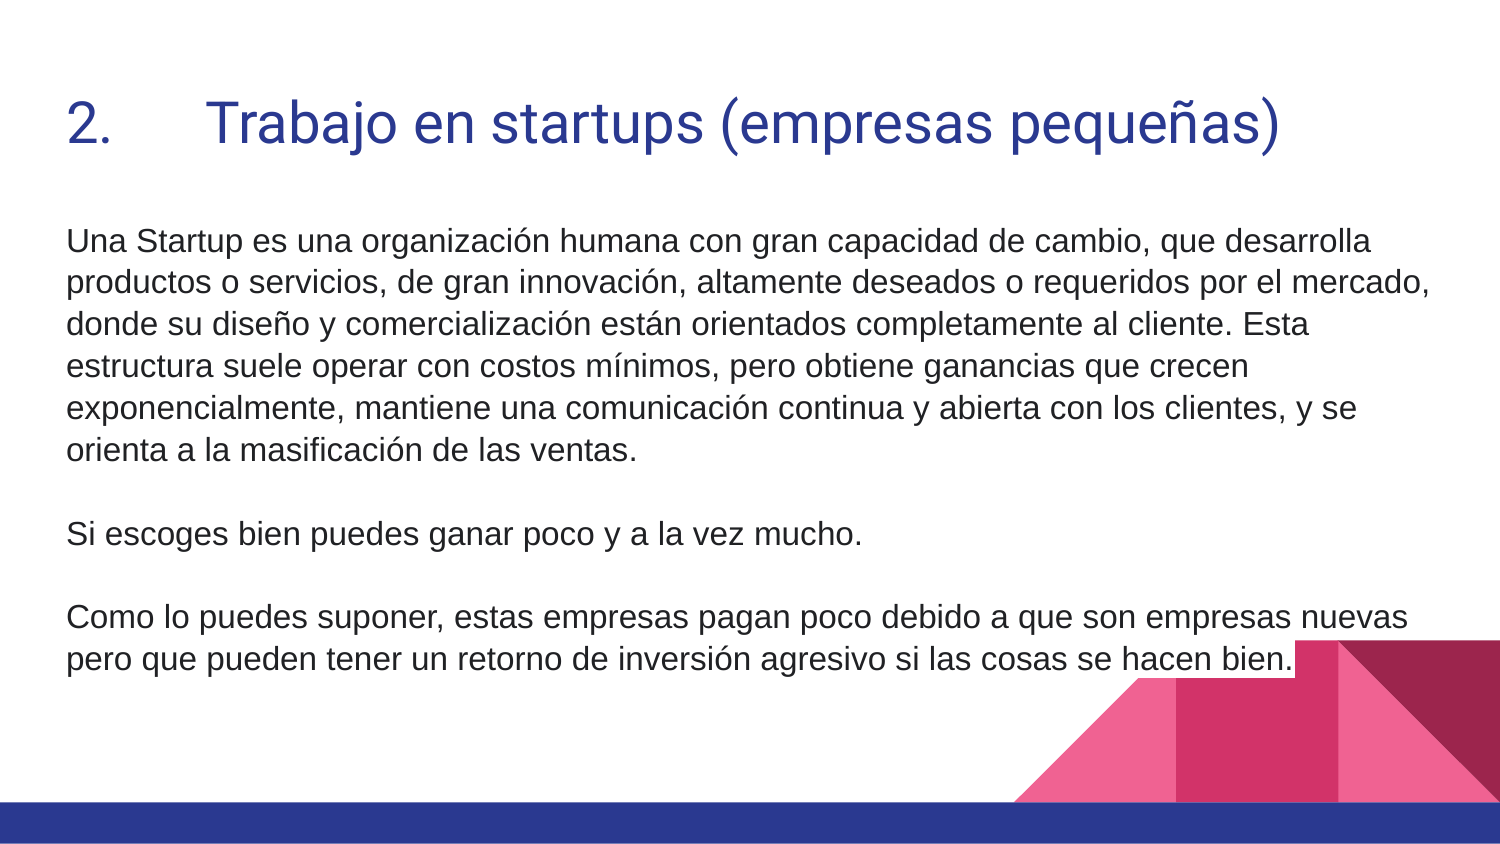

# 2.	Trabajo en startups (empresas pequeñas)
Una Startup es una organización humana con gran capacidad de cambio, que desarrolla productos o servicios, de gran innovación, altamente deseados o requeridos por el mercado, donde su diseño y comercialización están orientados completamente al cliente. Esta estructura suele operar con costos mínimos, pero obtiene ganancias que crecen exponencialmente, mantiene una comunicación continua y abierta con los clientes, y se orienta a la masificación de las ventas.

Si escoges bien puedes ganar poco y a la vez mucho.

Como lo puedes suponer, estas empresas pagan poco debido a que son empresas nuevas pero que pueden tener un retorno de inversión agresivo si las cosas se hacen bien.